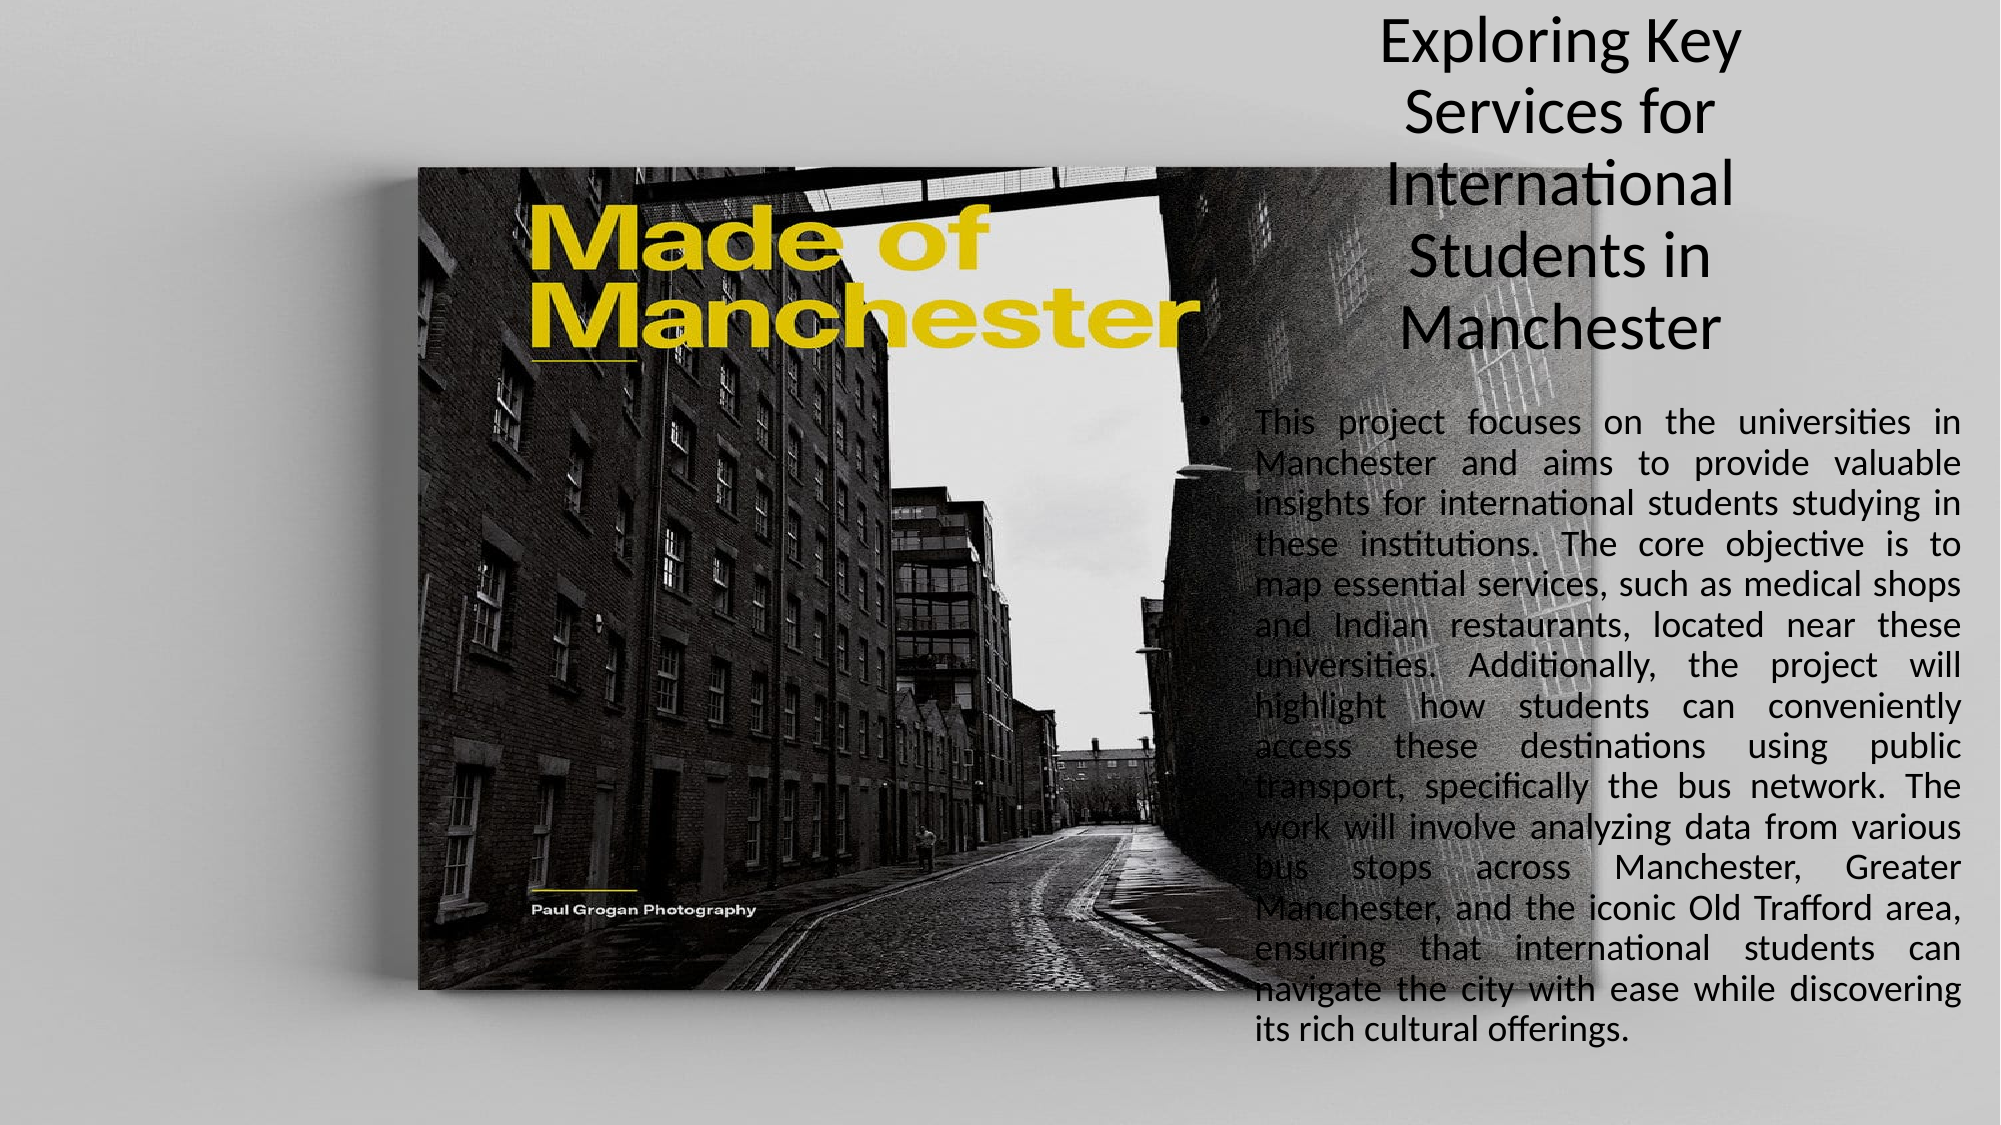

# Exploring Key Services for International Students in Manchester
This project focuses on the universities in Manchester and aims to provide valuable insights for international students studying in these institutions. The core objective is to map essential services, such as medical shops and Indian restaurants, located near these universities. Additionally, the project will highlight how students can conveniently access these destinations using public transport, specifically the bus network. The work will involve analyzing data from various bus stops across Manchester, Greater Manchester, and the iconic Old Trafford area, ensuring that international students can navigate the city with ease while discovering its rich cultural offerings.